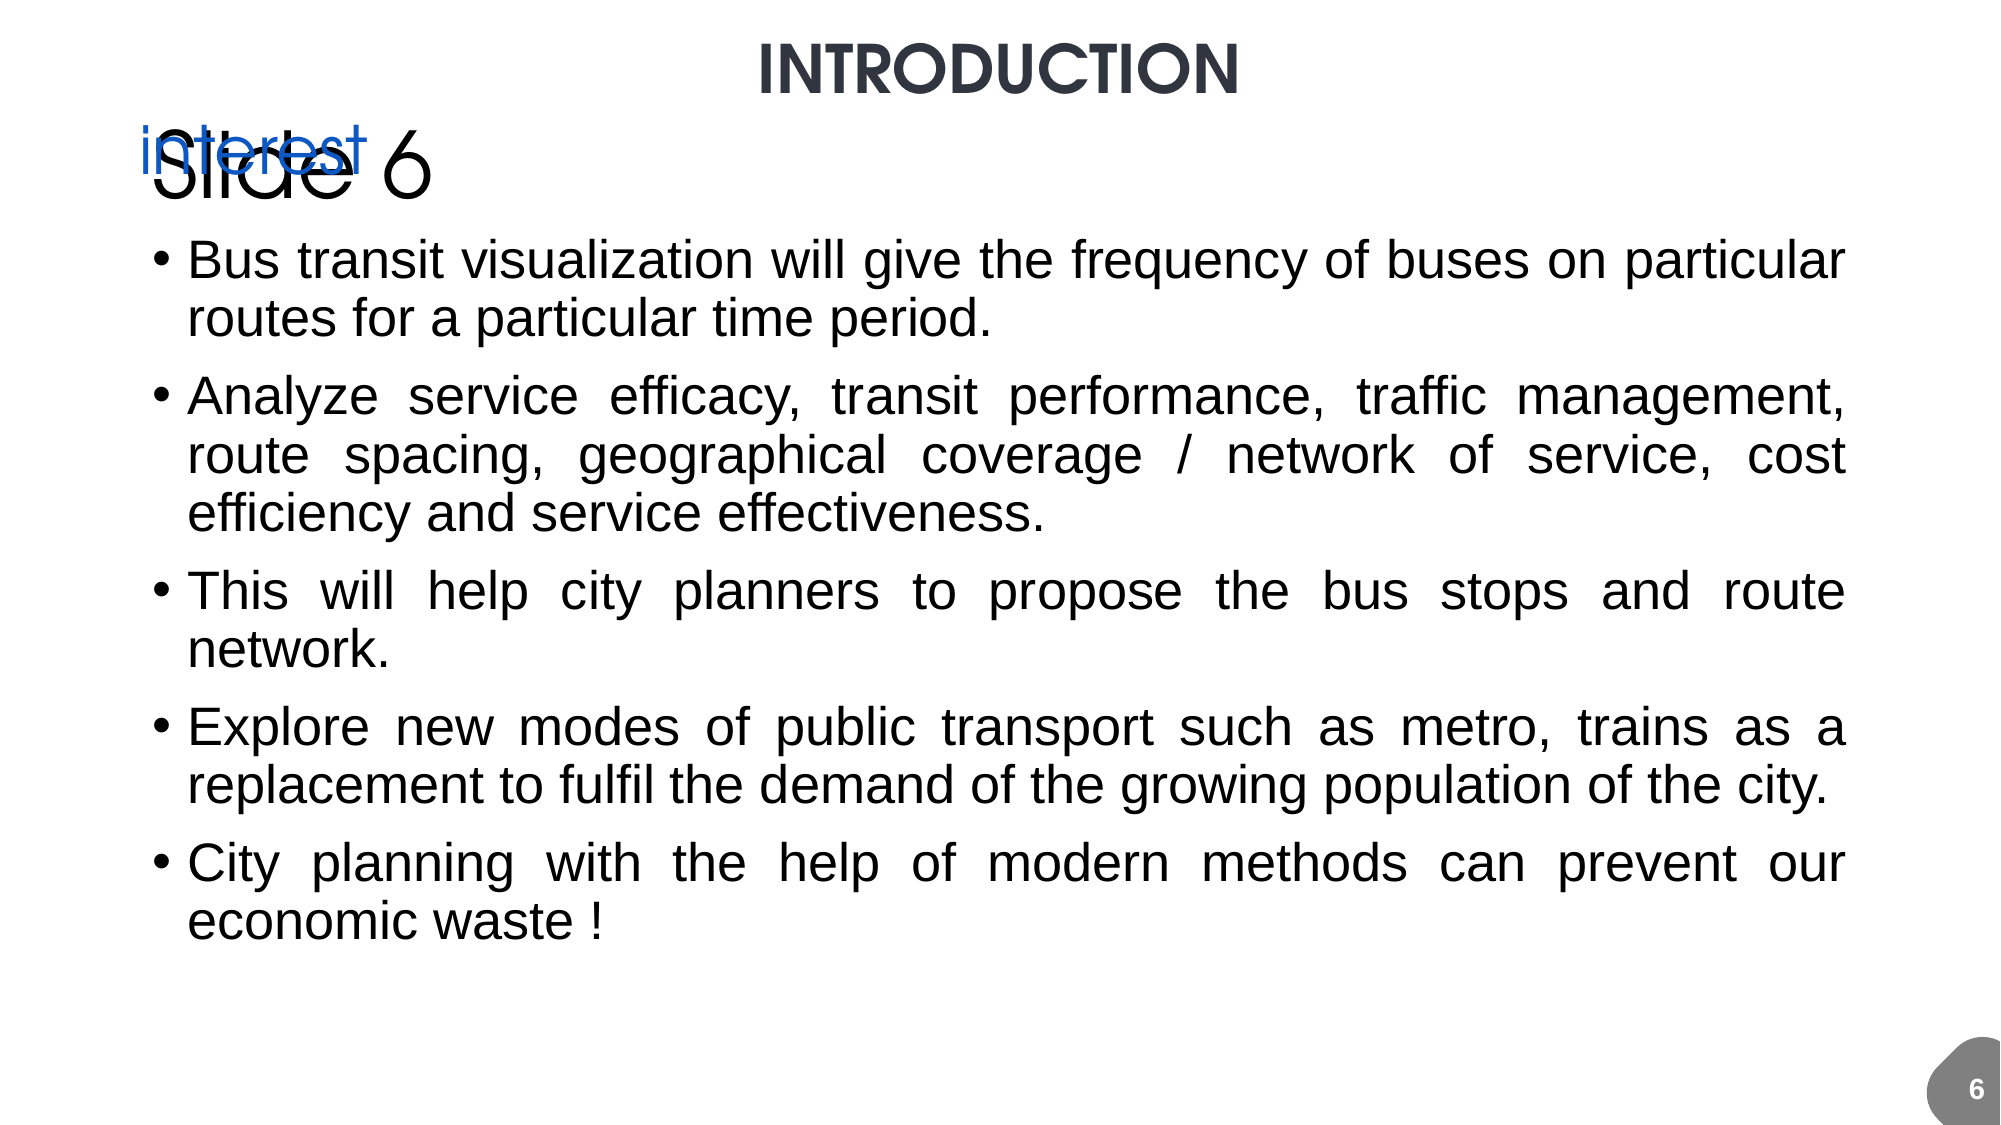

INTRODUCTION
# Slide 6
interest
Bus transit visualization will give the frequency of buses on particular routes for a particular time period.
Analyze service efficacy, transit performance, traffic management, route spacing, geographical coverage / network of service, cost efficiency and service effectiveness.
This will help city planners to propose the bus stops and route network.
Explore new modes of public transport such as metro, trains as a replacement to fulfil the demand of the growing population of the city.
City planning with the help of modern methods can prevent our economic waste !

6